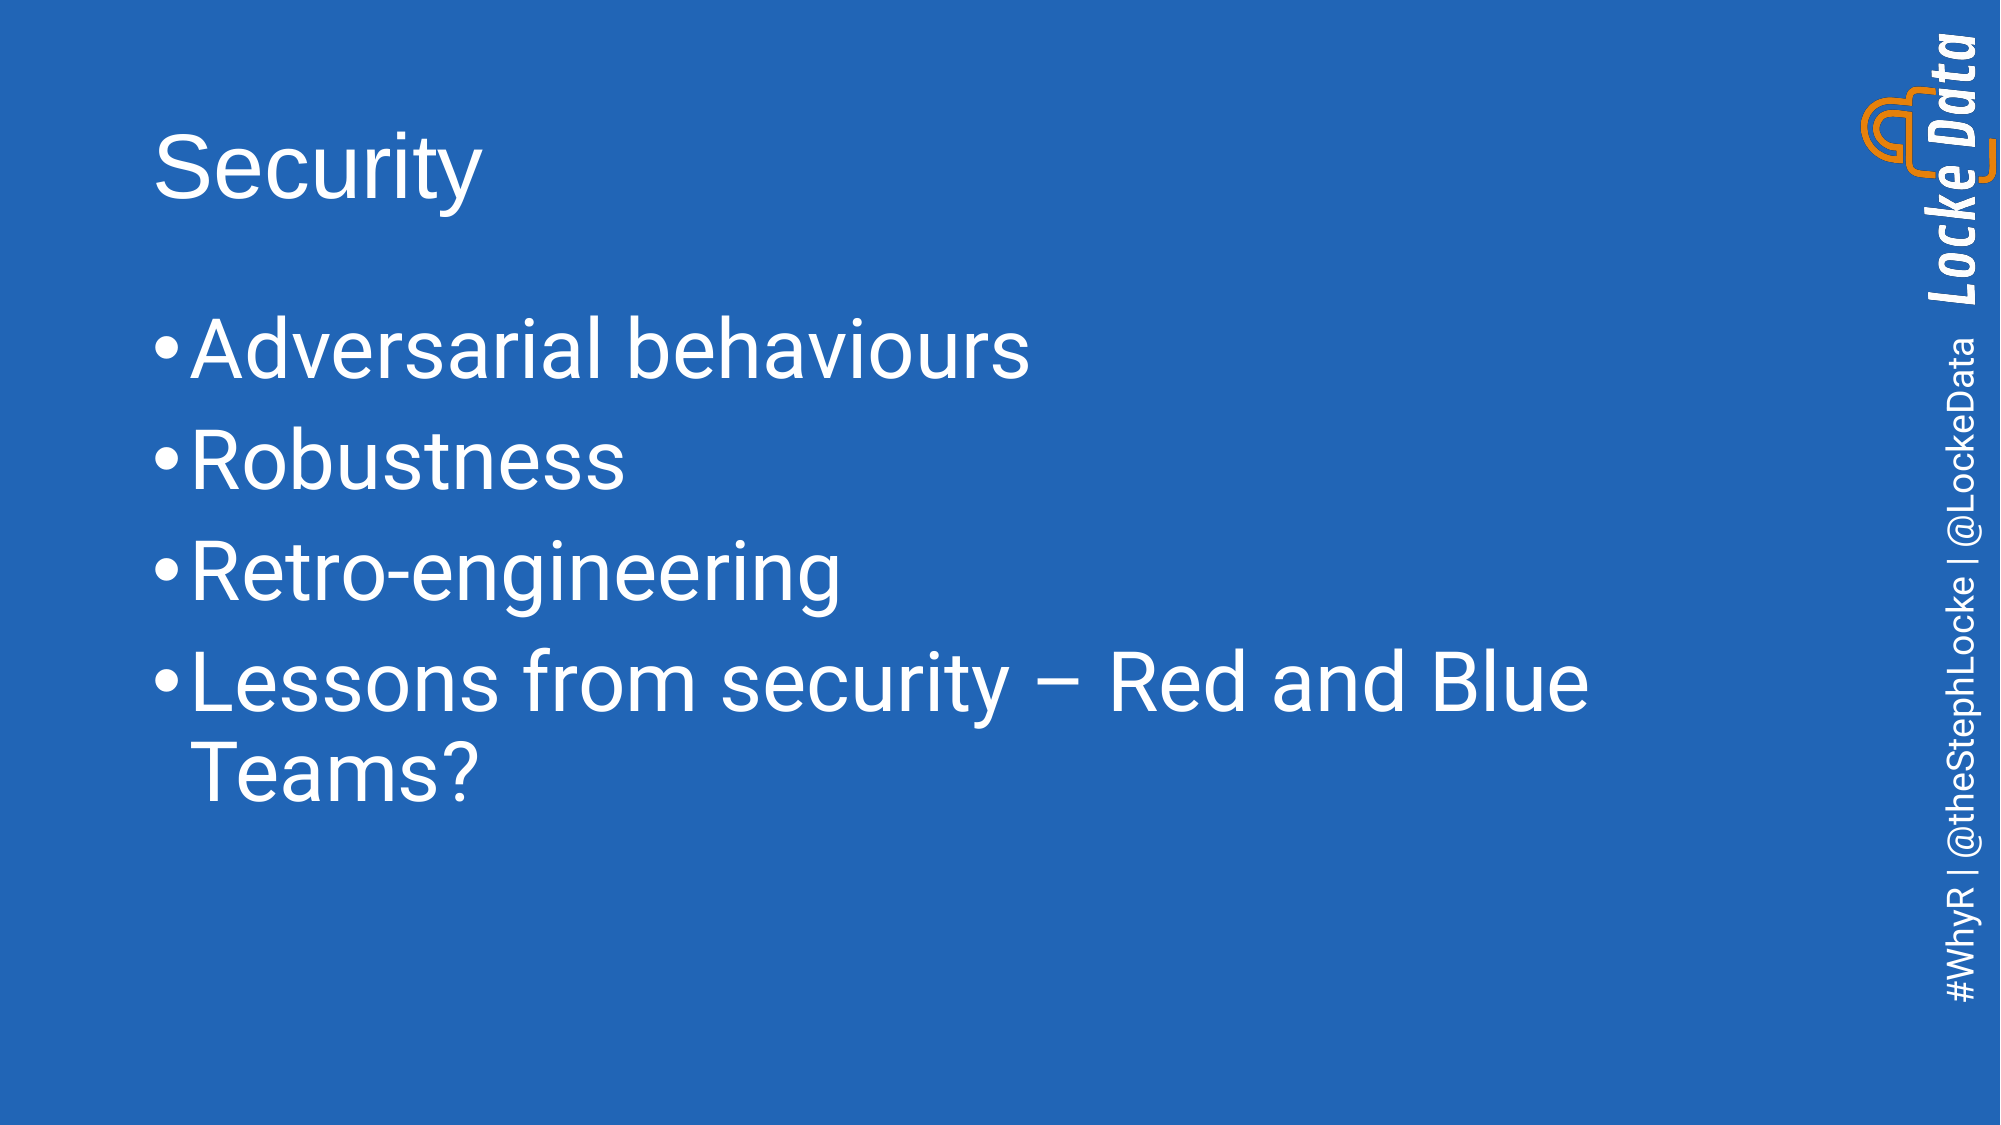

# Security
Adversarial behaviours
Robustness
Retro-engineering
Lessons from security – Red and Blue Teams?